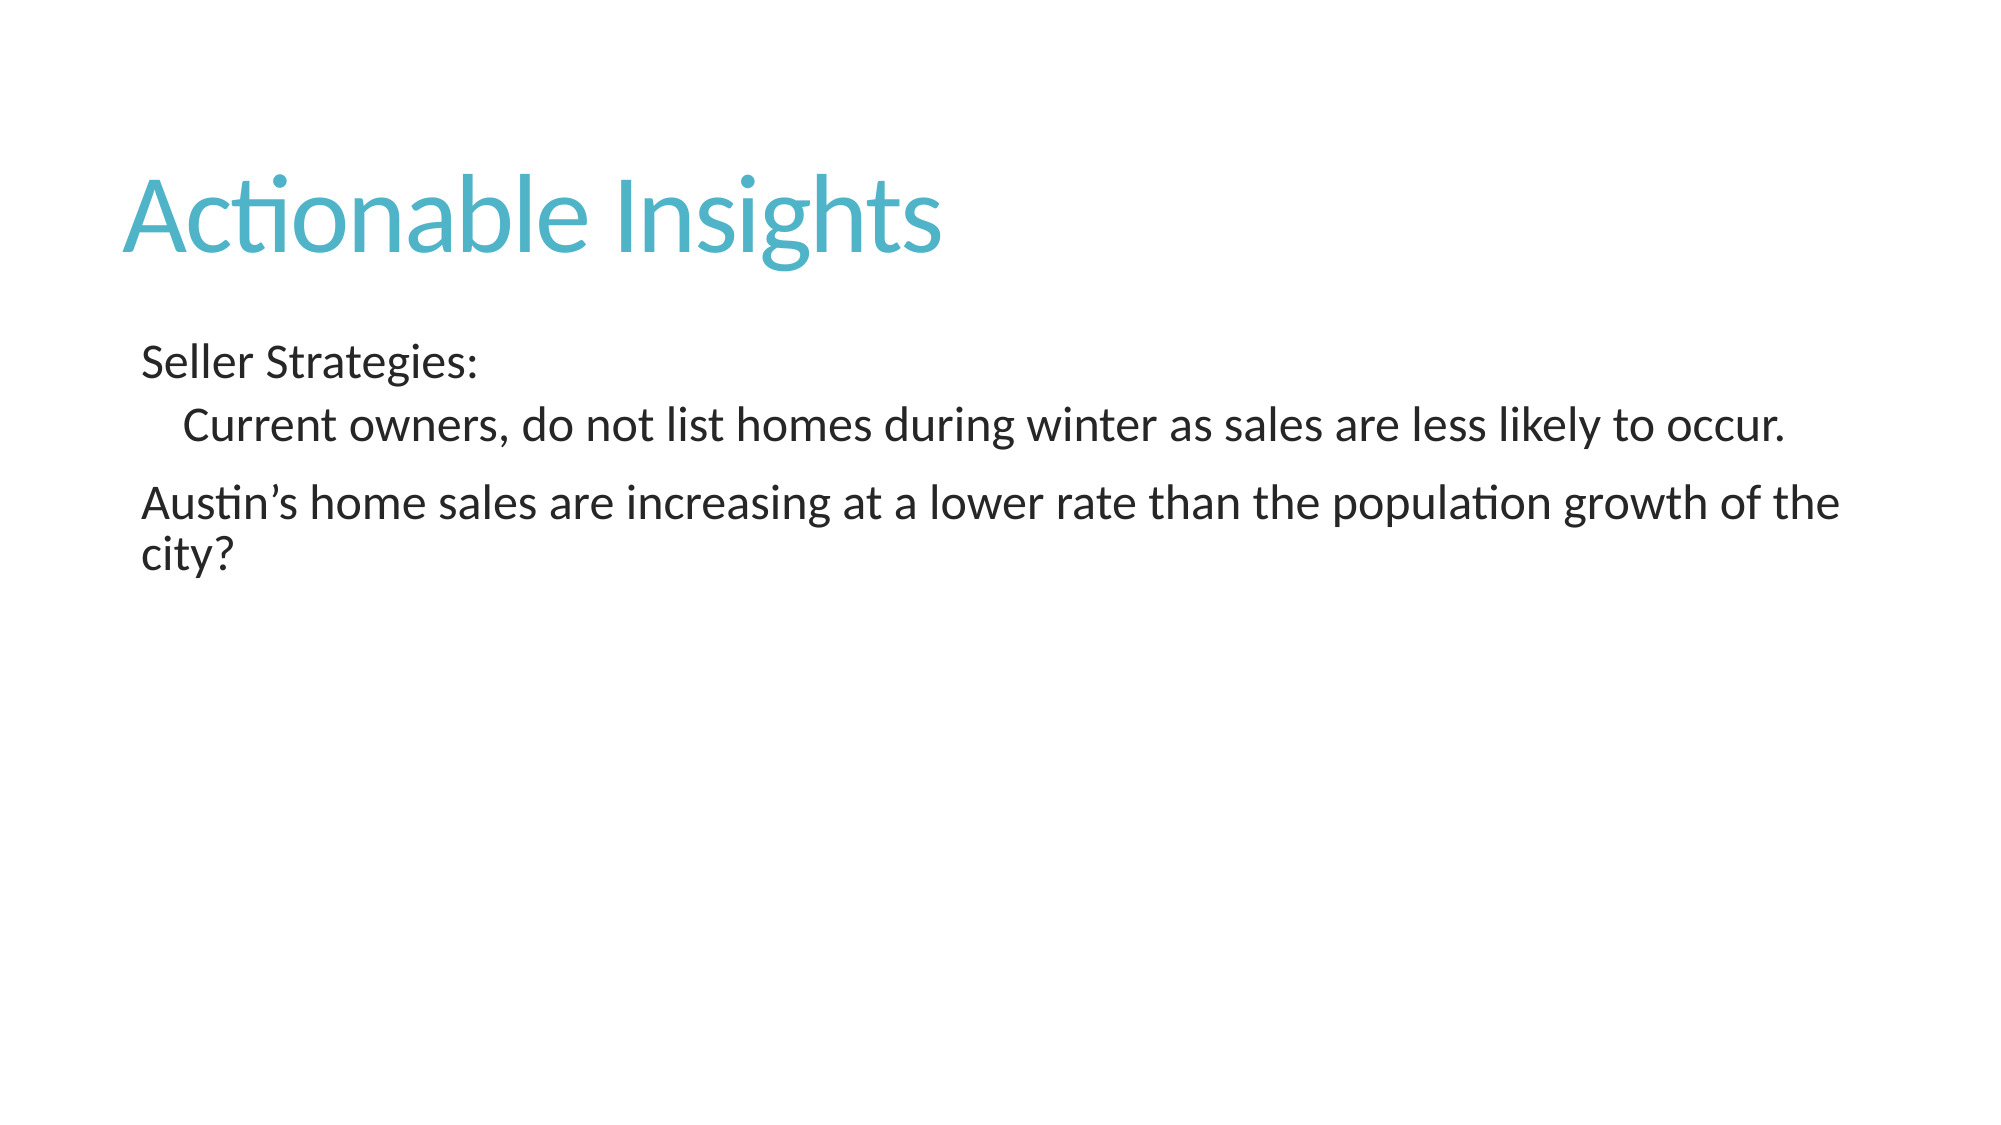

# Actionable Insights
Seller Strategies:
Current owners, do not list homes during winter as sales are less likely to occur.
Austin’s home sales are increasing at a lower rate than the population growth of the city?